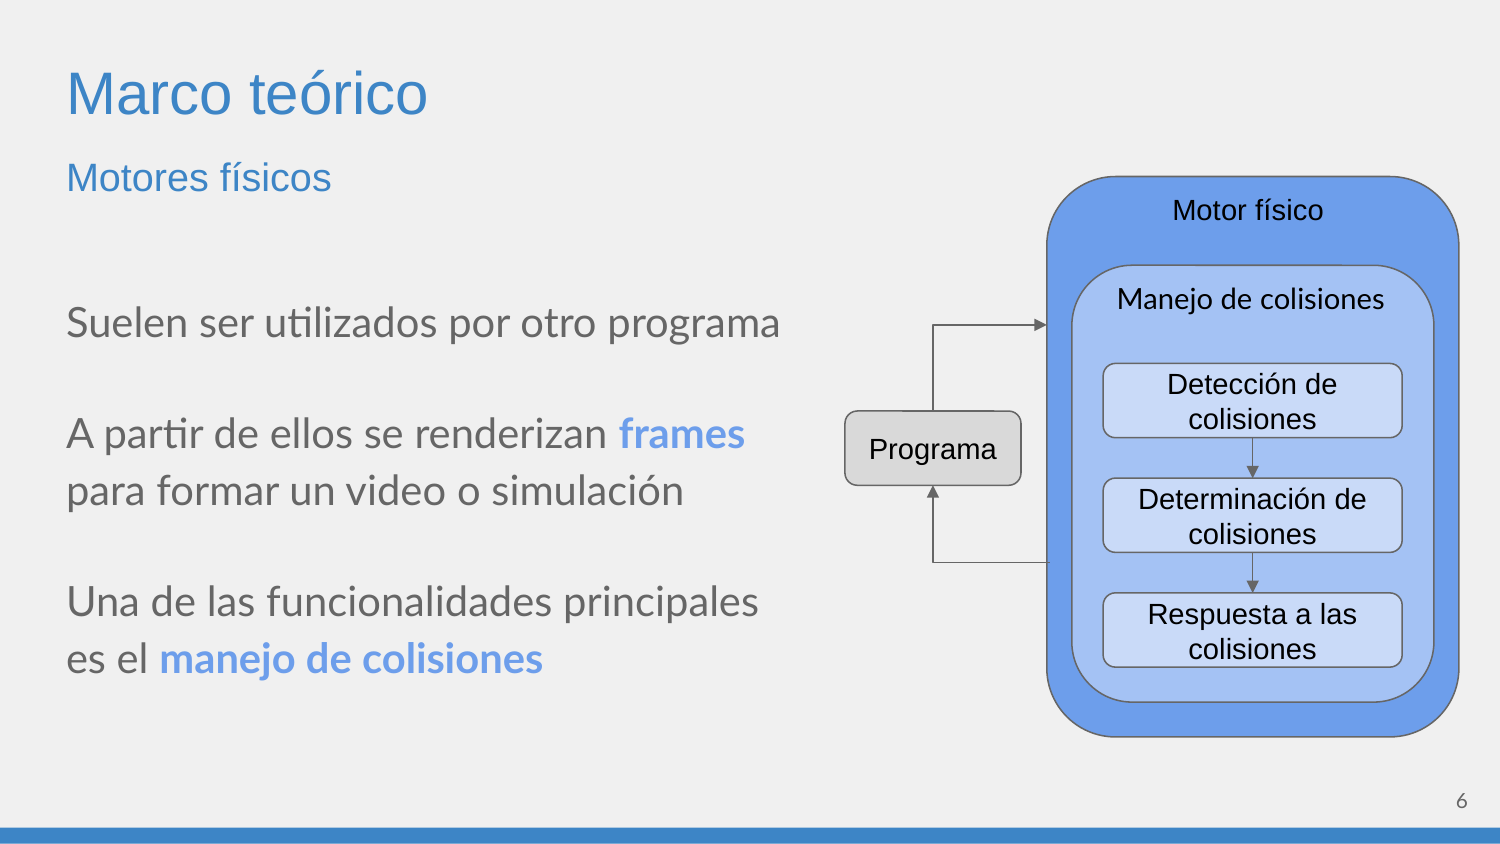

# Marco teórico
Motores físicos

Motor físico

Manejo de colisiones
Suelen ser utilizados por otro programa

A partir de ellos se renderizan frames para formar un video o simulación

Una de las funcionalidades principales es el manejo de colisiones
Detección de colisiones
Programa
Determinación de colisiones
Respuesta a las colisiones
6